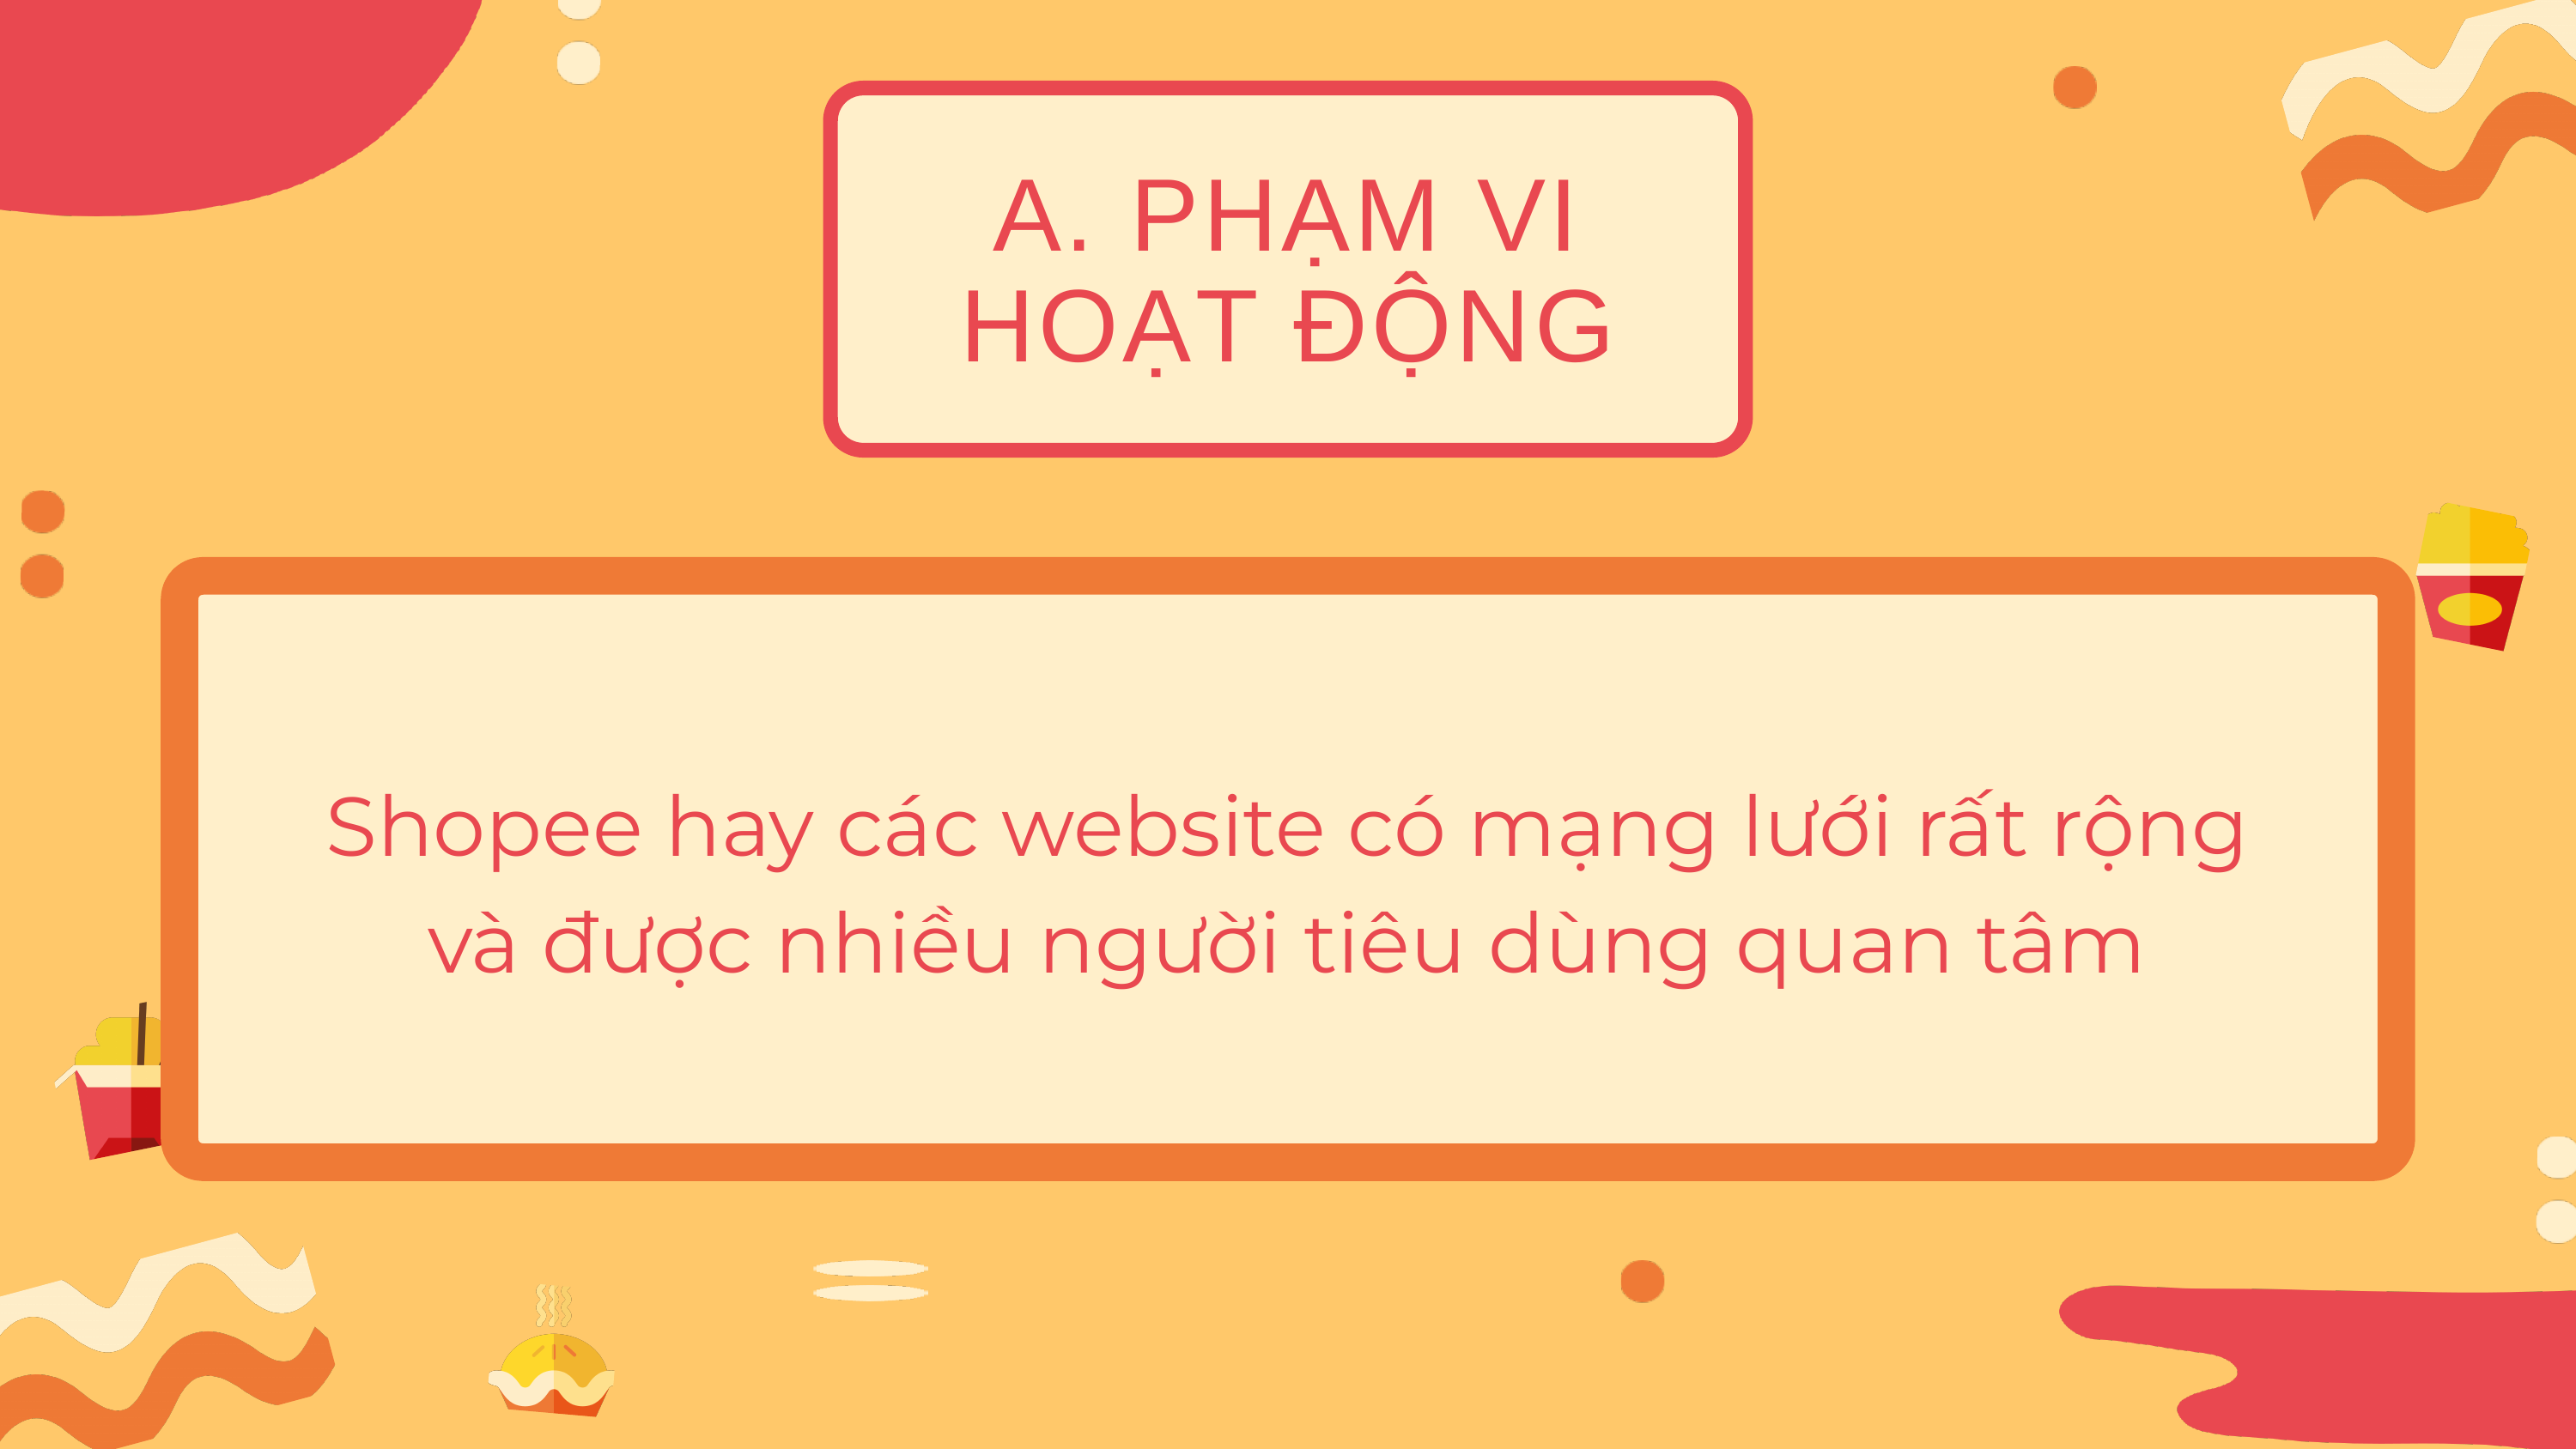

A. PHẠM VI HOẠT ĐỘNG

Shopee hay các website có mạng lưới rất rộng và được nhiều người tiêu dùng quan tâm